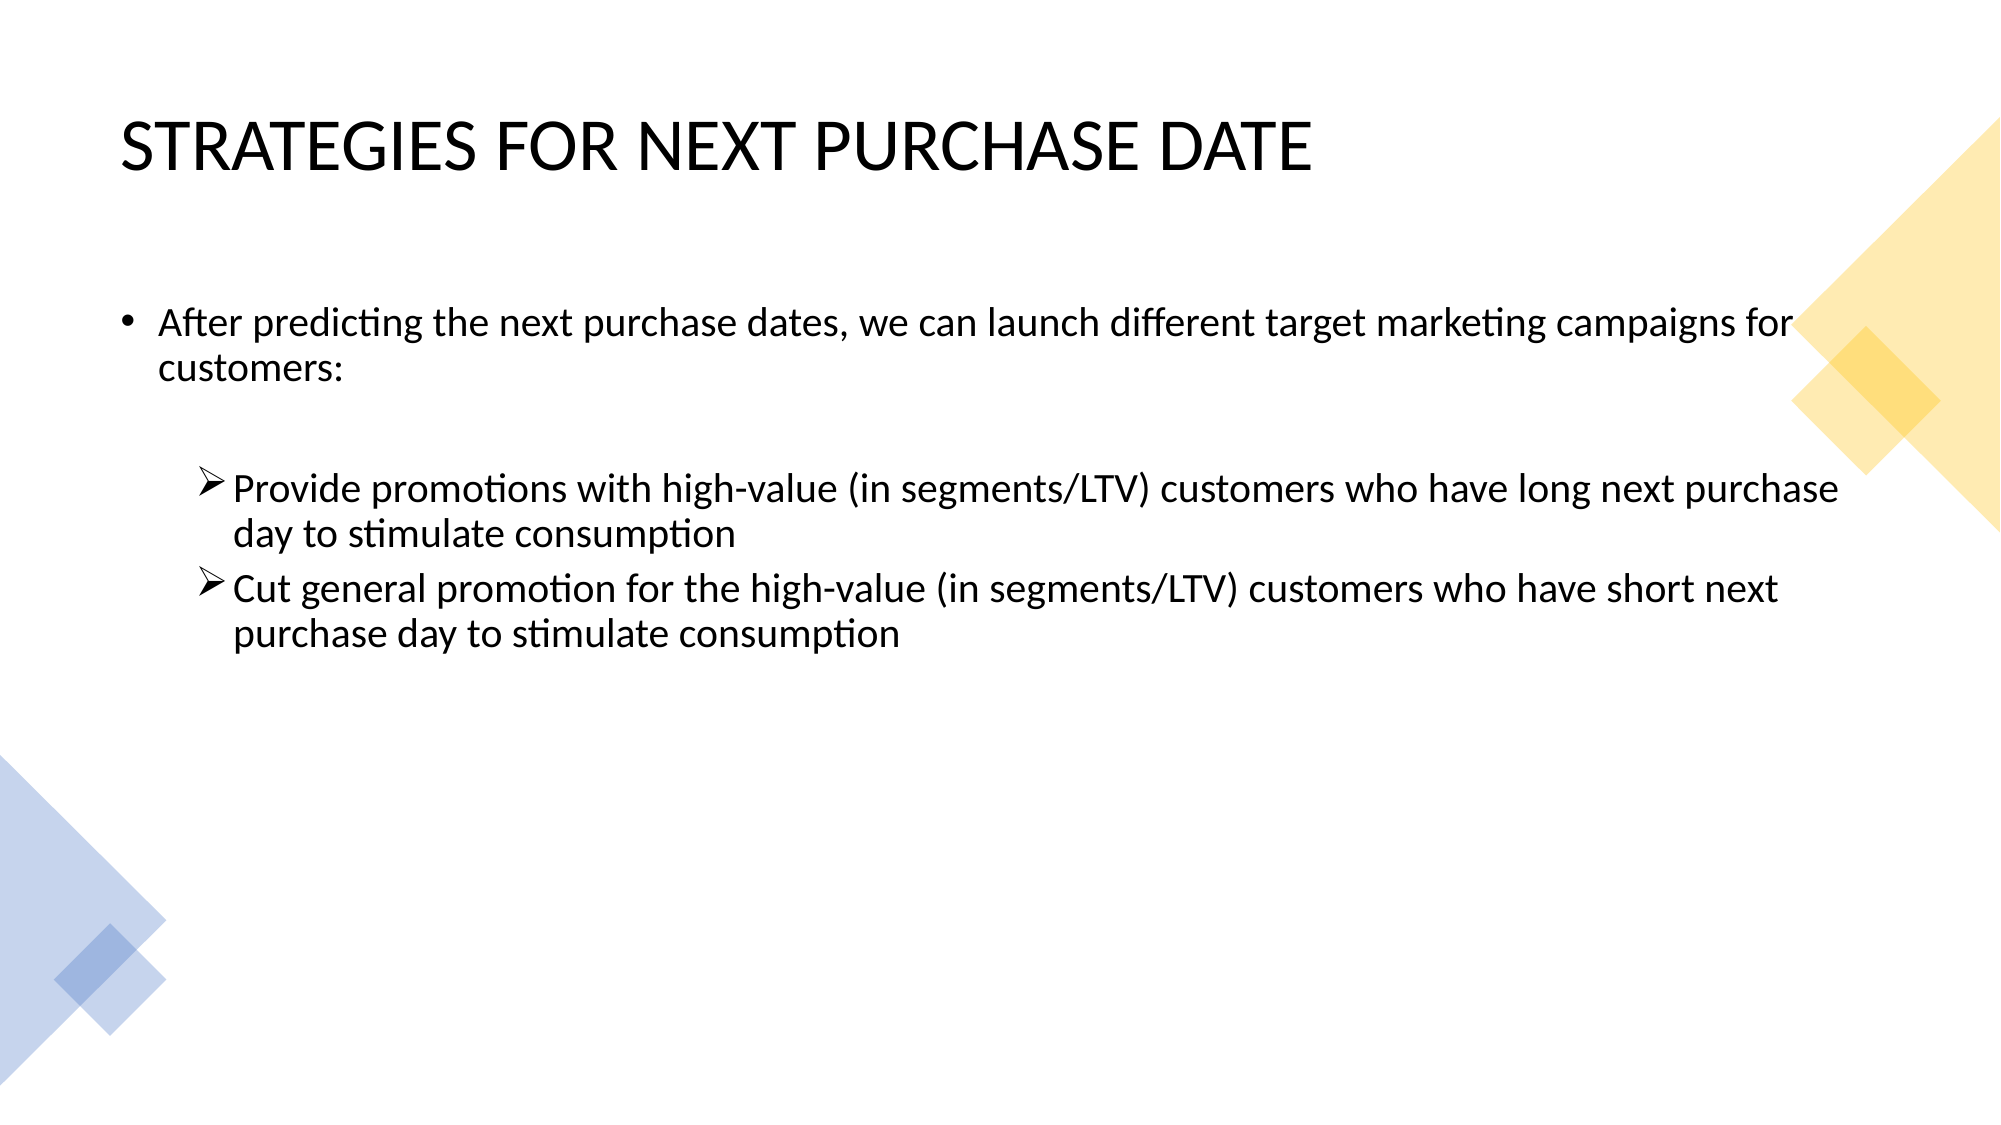

# Strategies for next purchase date

After predicting the next purchase dates, we can launch different target marketing campaigns for customers:

Provide promotions with high-value (in segments/LTV) customers who have long next purchase day to stimulate consumption
Cut general promotion for the high-value (in segments/LTV) customers who have short next purchase day to stimulate consumption